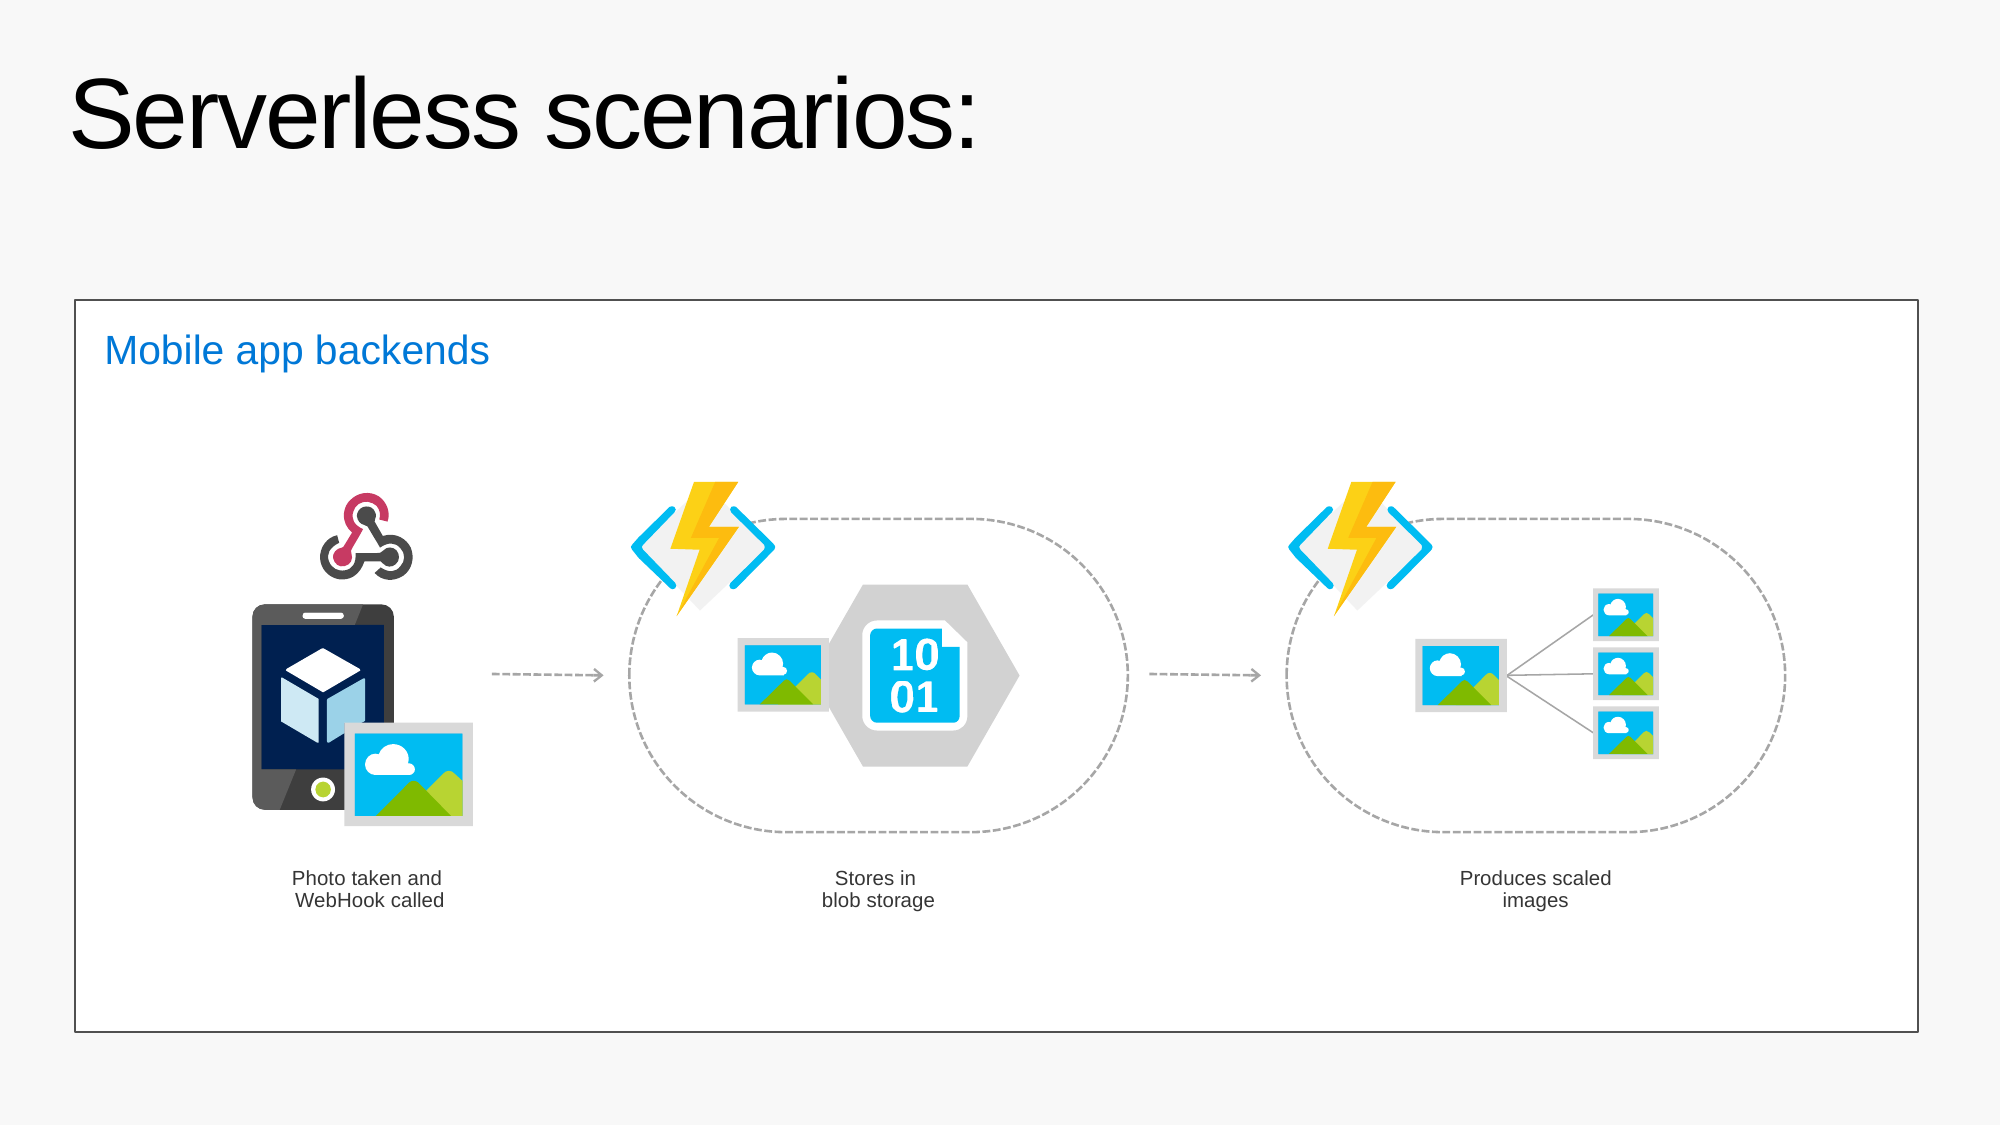

# Serverless scenarios:
Mobile app backends

Photo taken and
WebHook called
Stores in
blob storage
Produces scaled
images